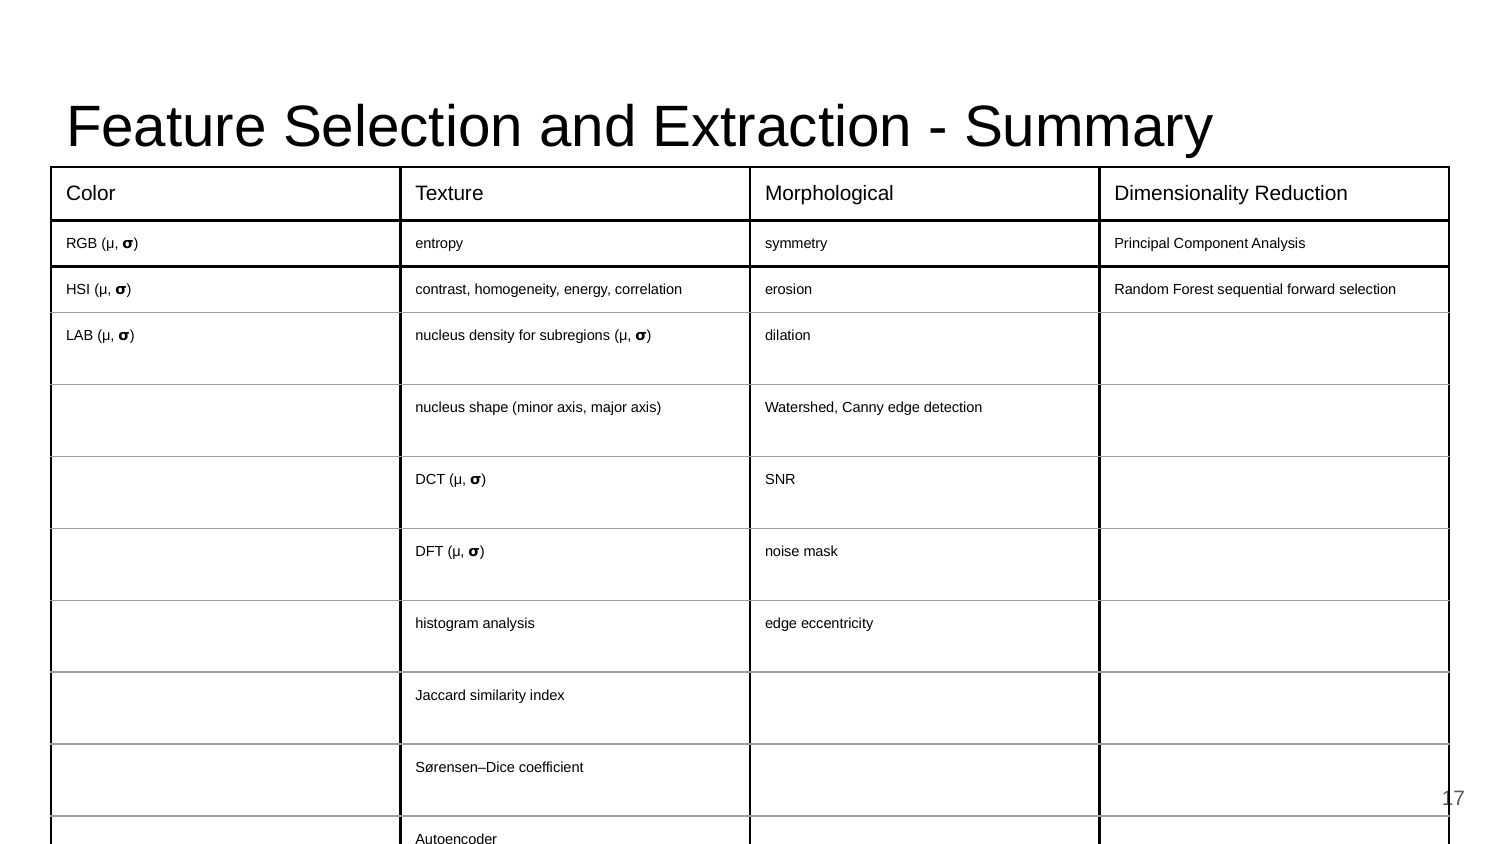

# Feature Selection and Extraction - Summary
| Color | Texture | Morphological | Dimensionality Reduction |
| --- | --- | --- | --- |
| RGB (μ, 𝞂) | entropy | symmetry | Principal Component Analysis |
| HSI (μ, 𝞂) | contrast, homogeneity, energy, correlation | erosion | Random Forest sequential forward selection |
| LAB (μ, 𝞂) | nucleus density for subregions (μ, 𝞂) | dilation |  |
|  | nucleus shape (minor axis, major axis) | Watershed, Canny edge detection |  |
|  | DCT (μ, 𝞂) | SNR |  |
|  | DFT (μ, 𝞂) | noise mask |  |
|  | histogram analysis | edge eccentricity |  |
|  | Jaccard similarity index |  |  |
|  | Sørensen–Dice coefficient |  |  |
|  | Autoencoder |  |  |
17